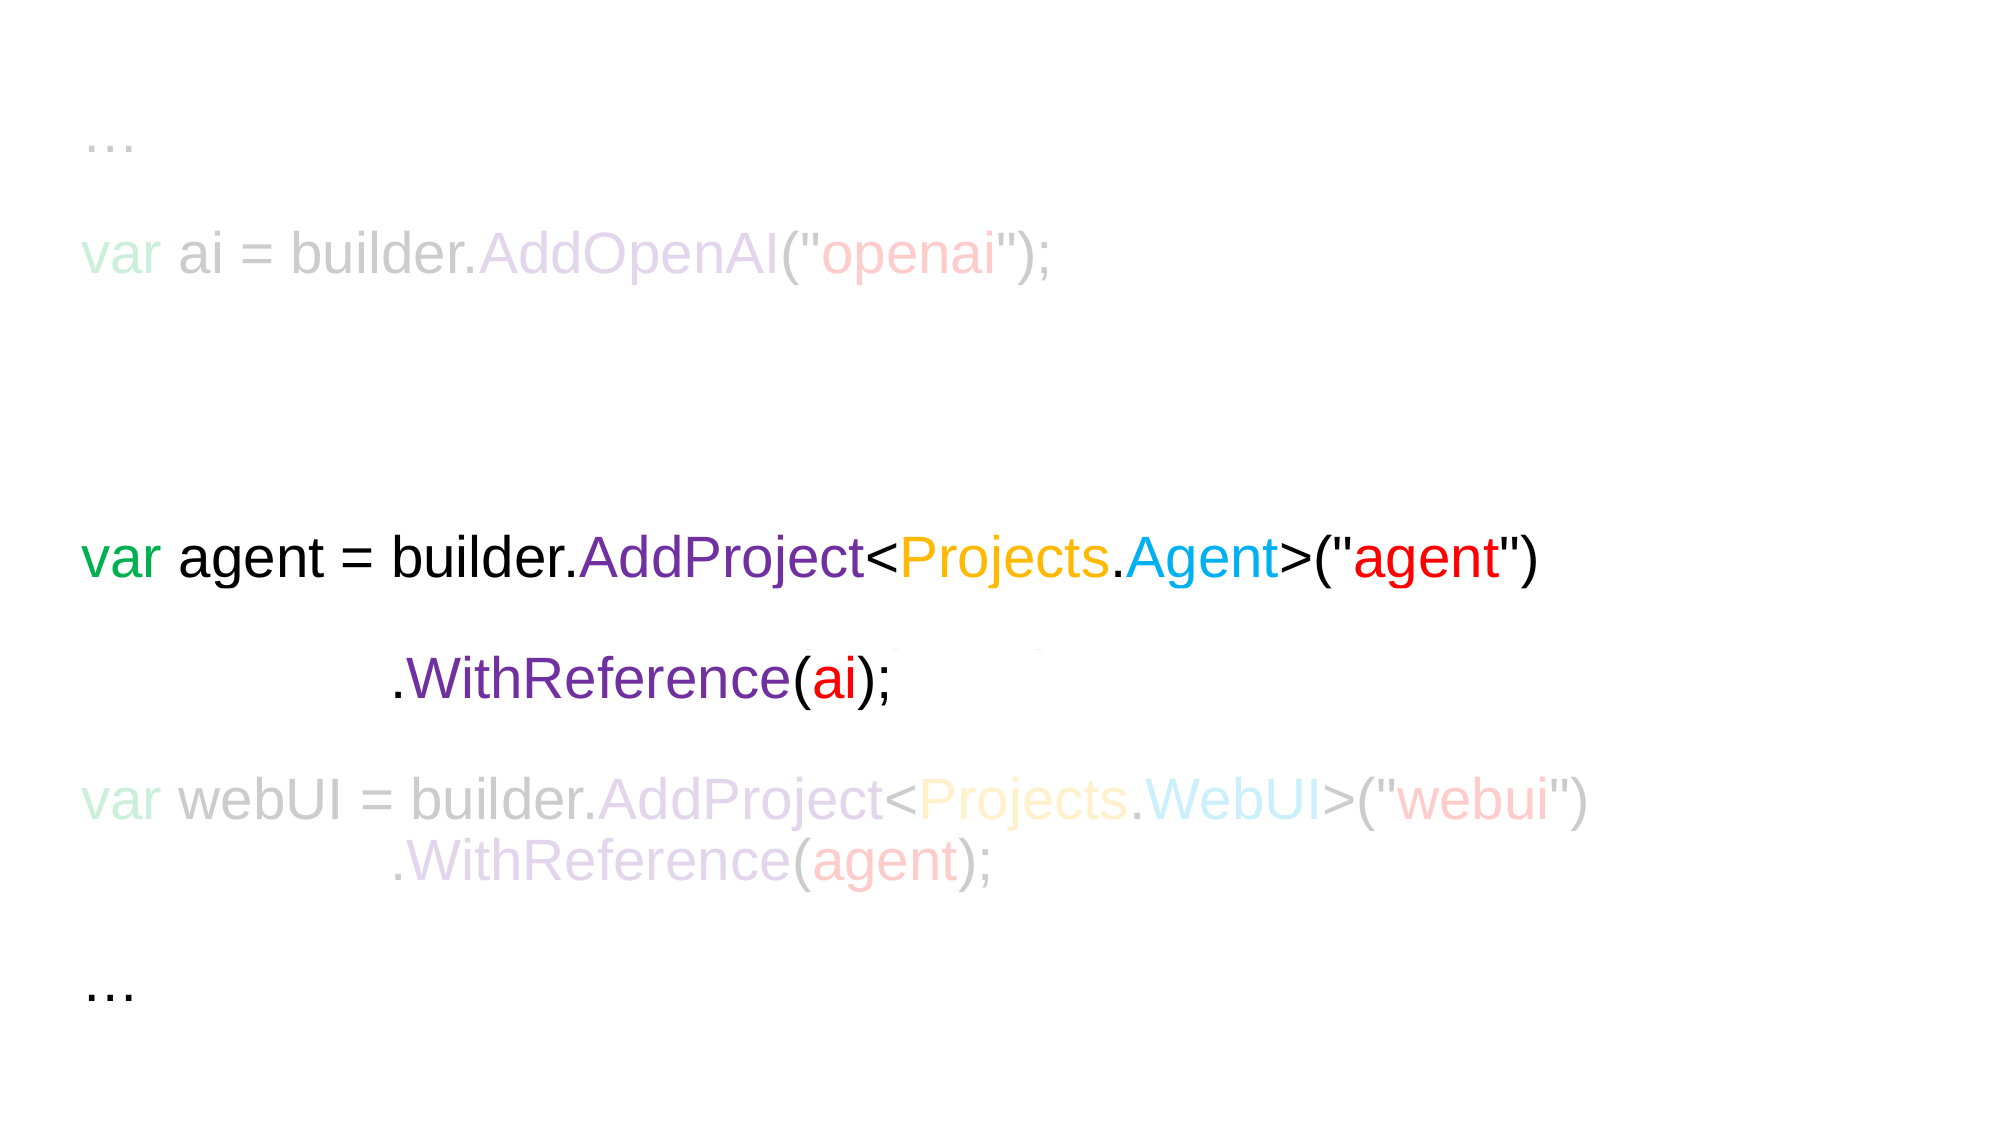

…

var ai = builder.AddOpenAI("openai");

var mcptodo =
    builder.AddProject<Projects.McpTodo>("mcptodo")

var agent = builder.AddProject<Projects.Agent>("agent")
                   .WithReference(mcptodo)
                   .WithReference(ai);

var webUI = builder.AddProject<Projects.WebUI>("webui")
                   .WithReference(agent);

…